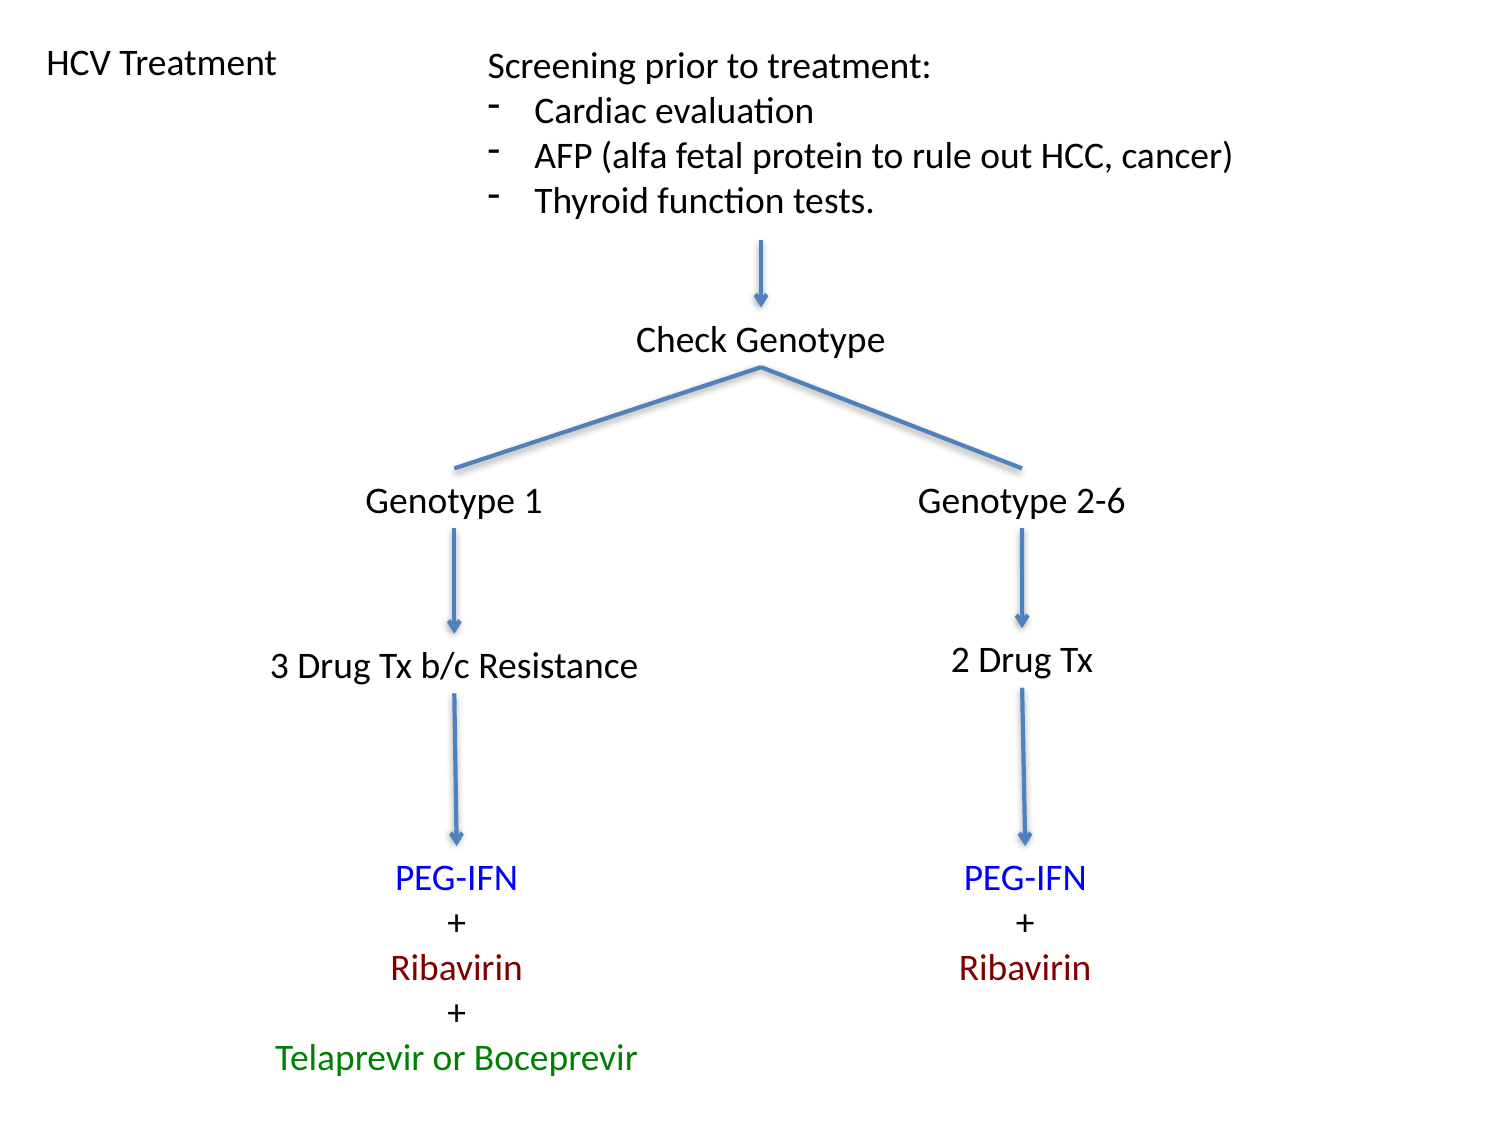

HCV Treatment
Screening prior to treatment:
Cardiac evaluation
AFP (alfa fetal protein to rule out HCC, cancer)
Thyroid function tests.

Check Genotype
Genotype 1
Genotype 2-6
2 Drug Tx
3 Drug Tx b/c Resistance
PEG-IFN
+
Ribavirin
+
Telaprevir or Boceprevir
PEG-IFN
+
Ribavirin